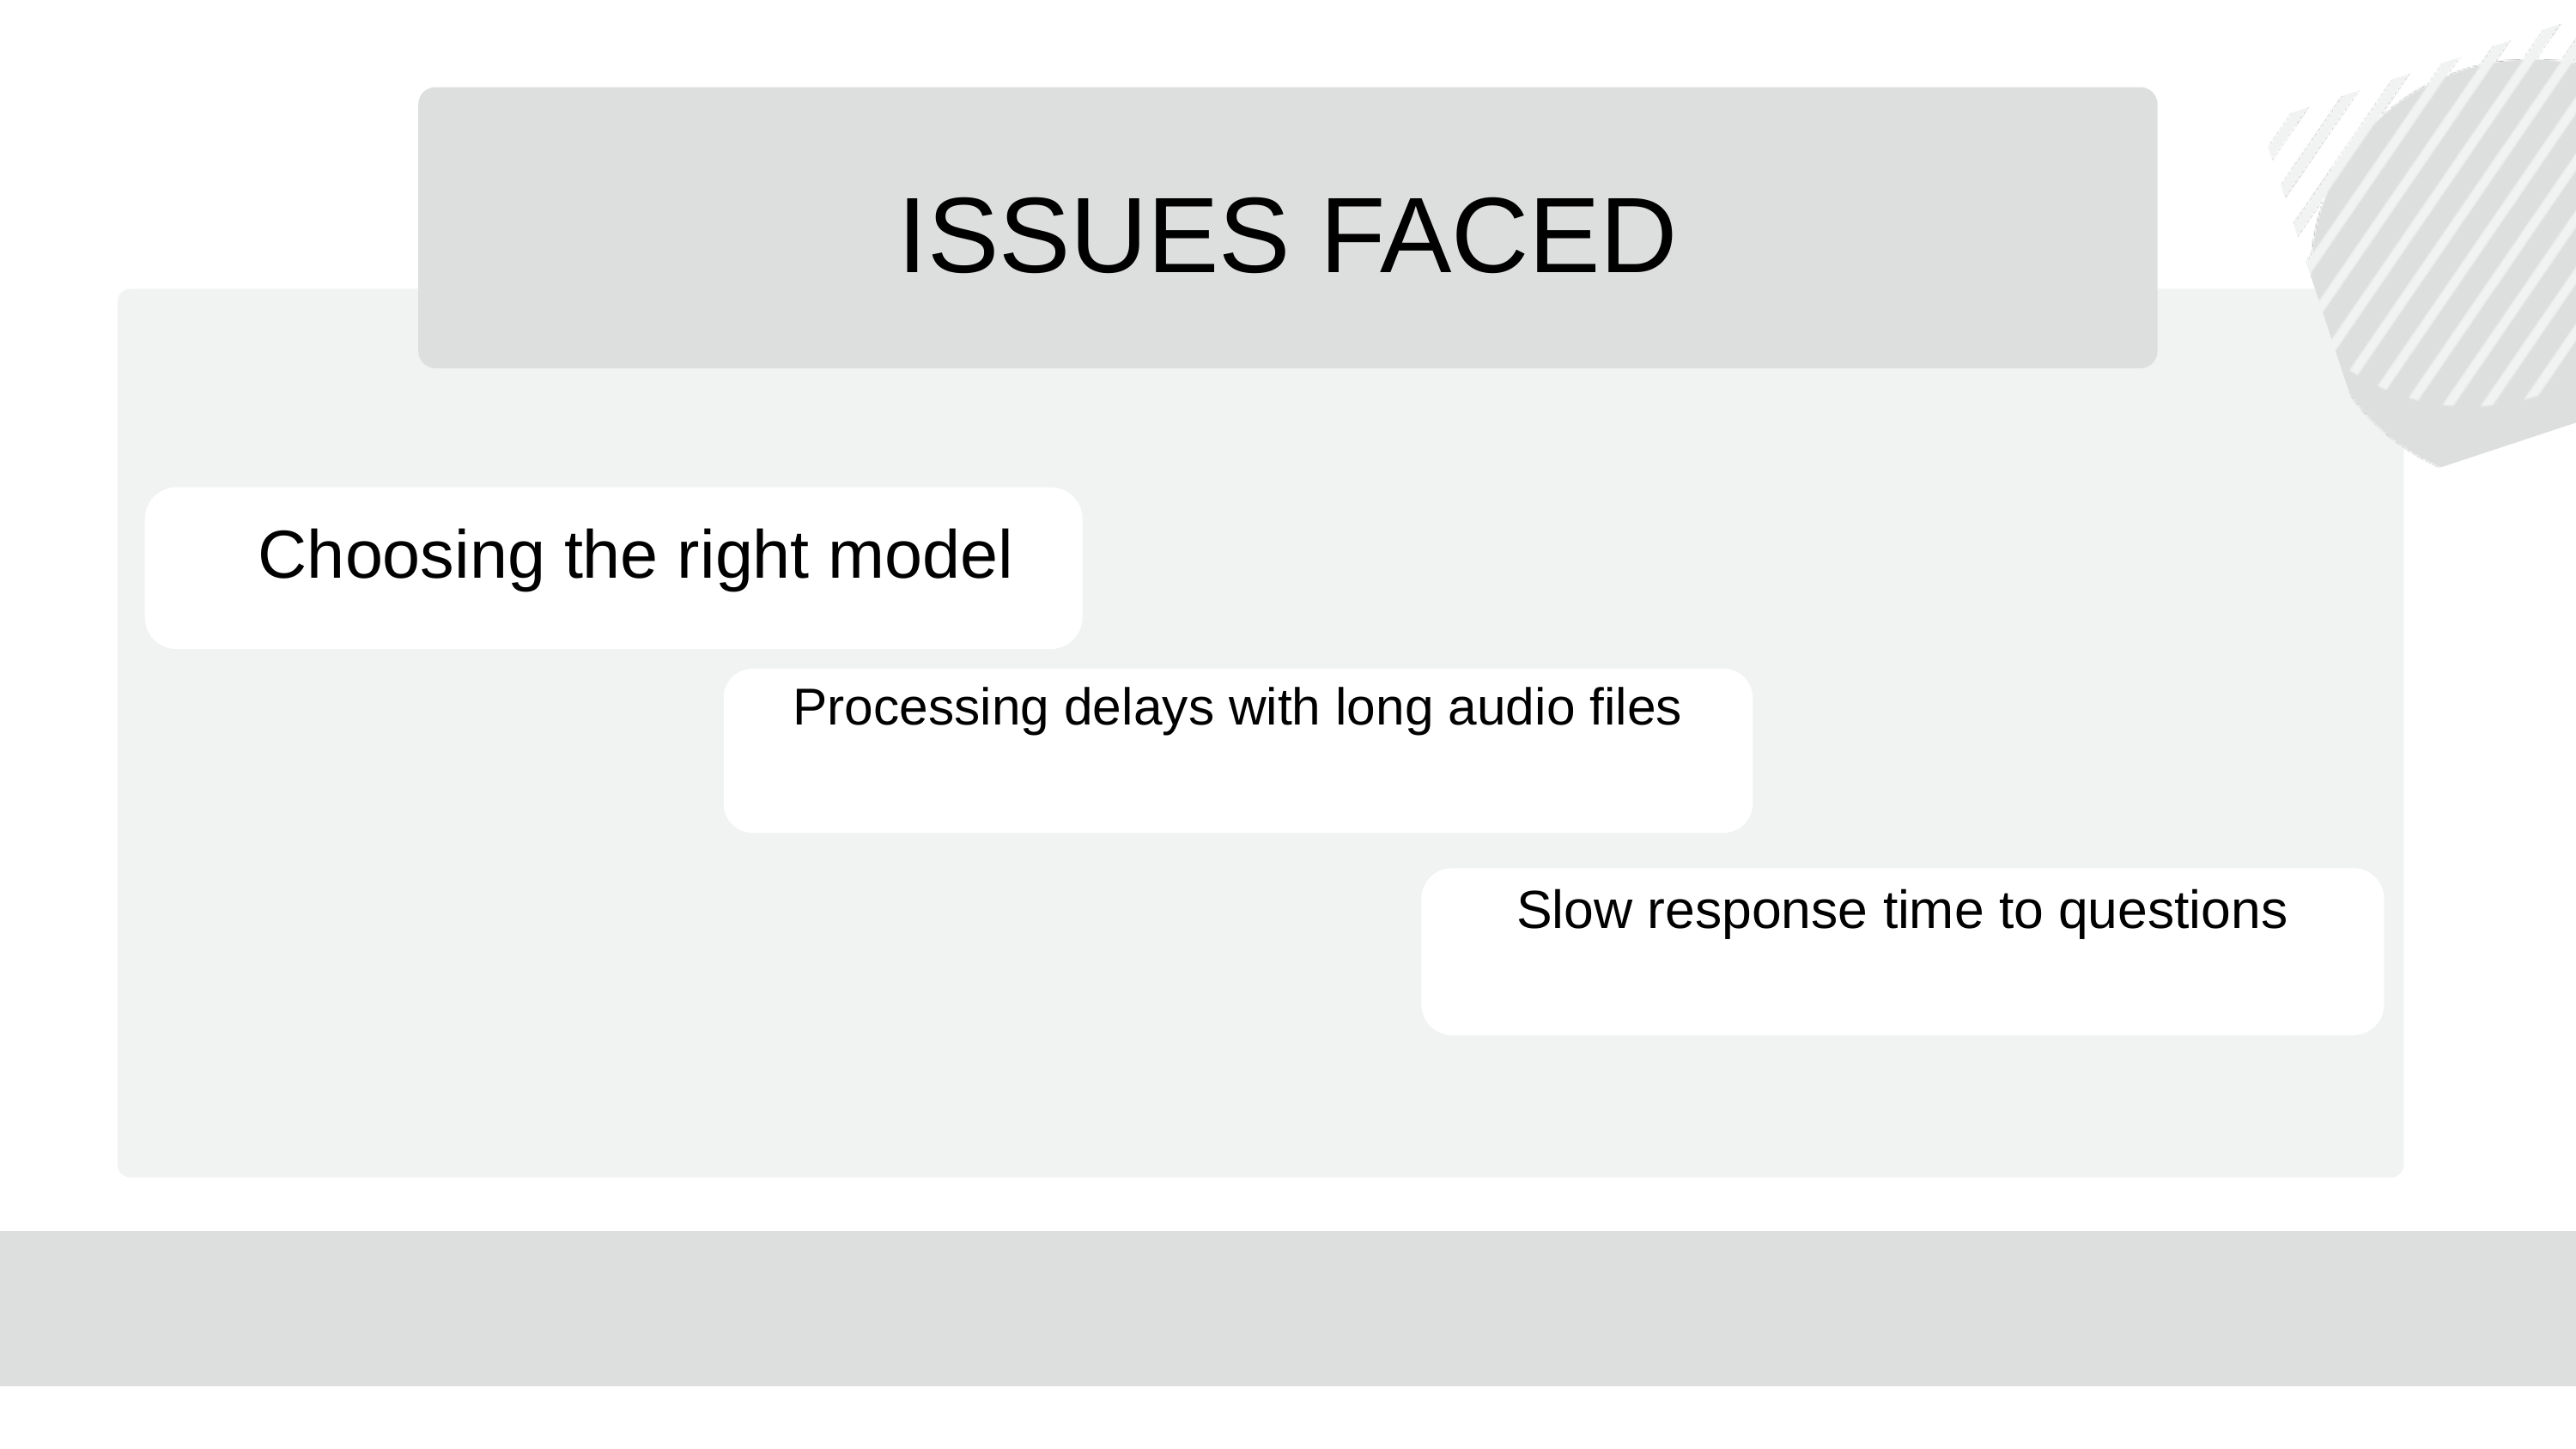

ISSUES FACED

Choosing the right model

Processing delays with long audio files

Slow response time to questions